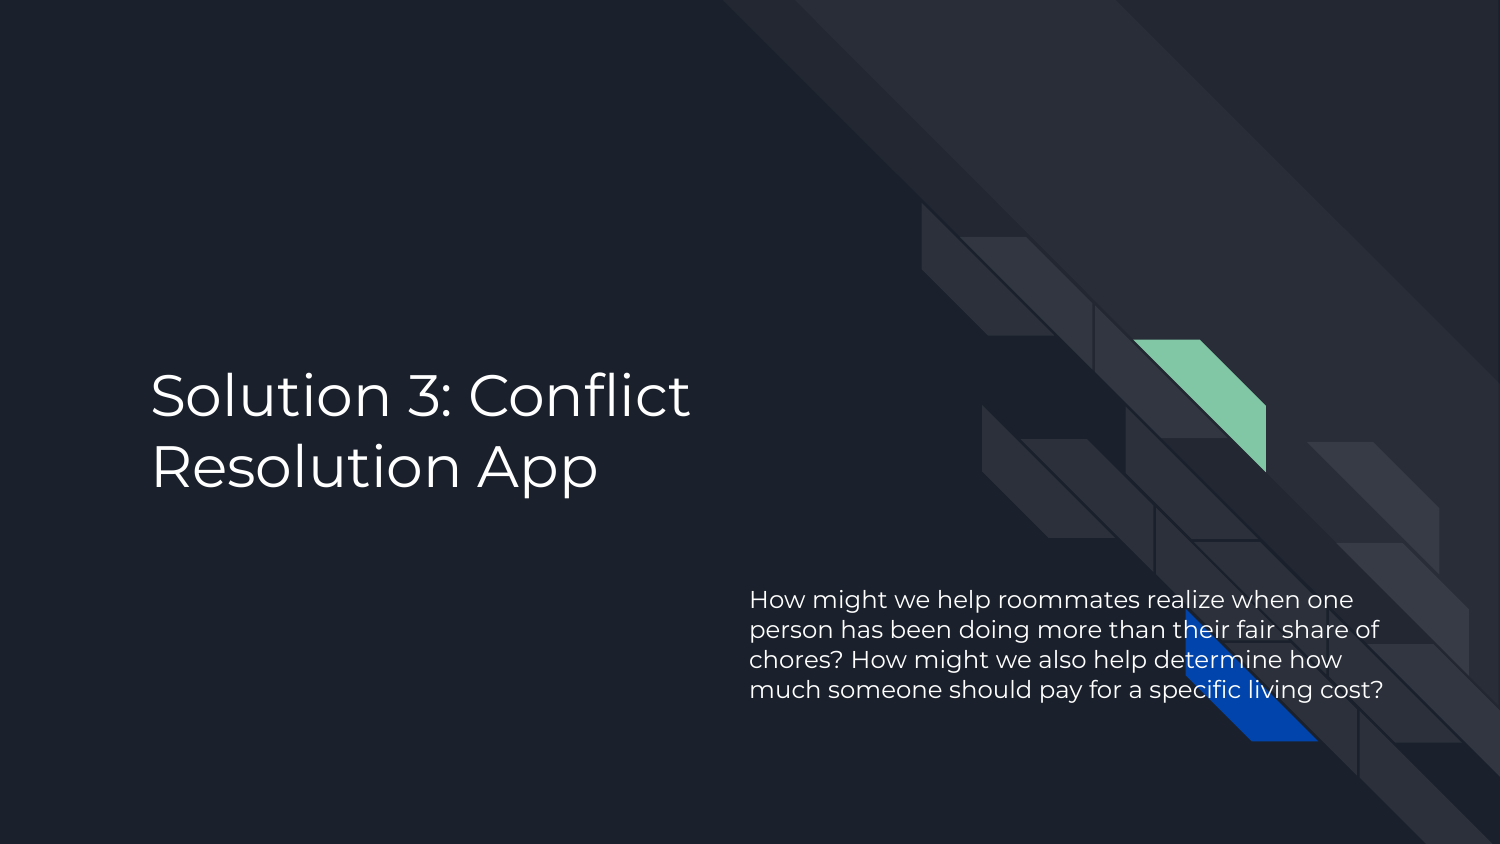

# Solution 3: Conflict Resolution App
How might we help roommates realize when one person has been doing more than their fair share of chores? How might we also help determine how much someone should pay for a specific living cost?